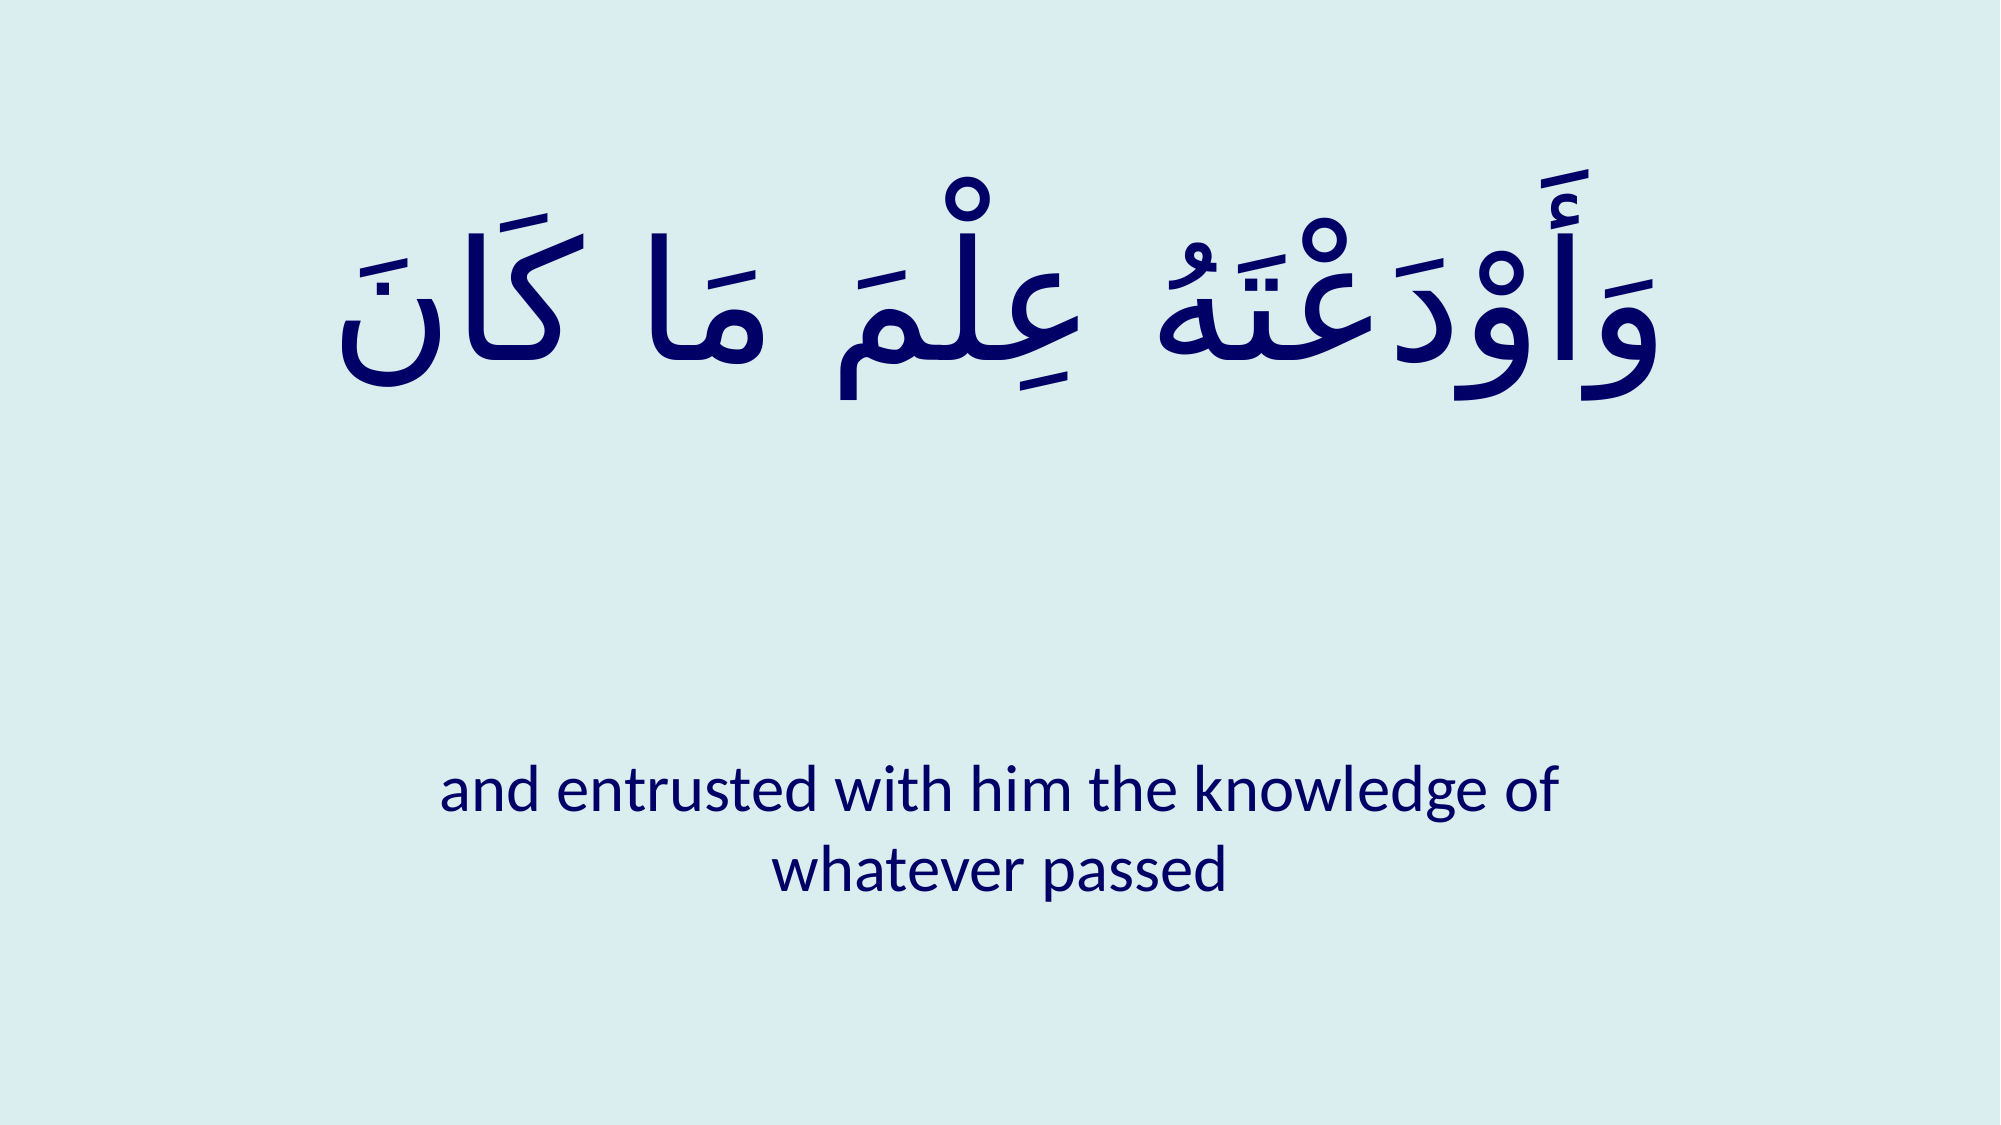

# وَأَوْدَعْتَهُ عِلْمَ مَا كَانَ
and entrusted with him the knowledge of whatever passed